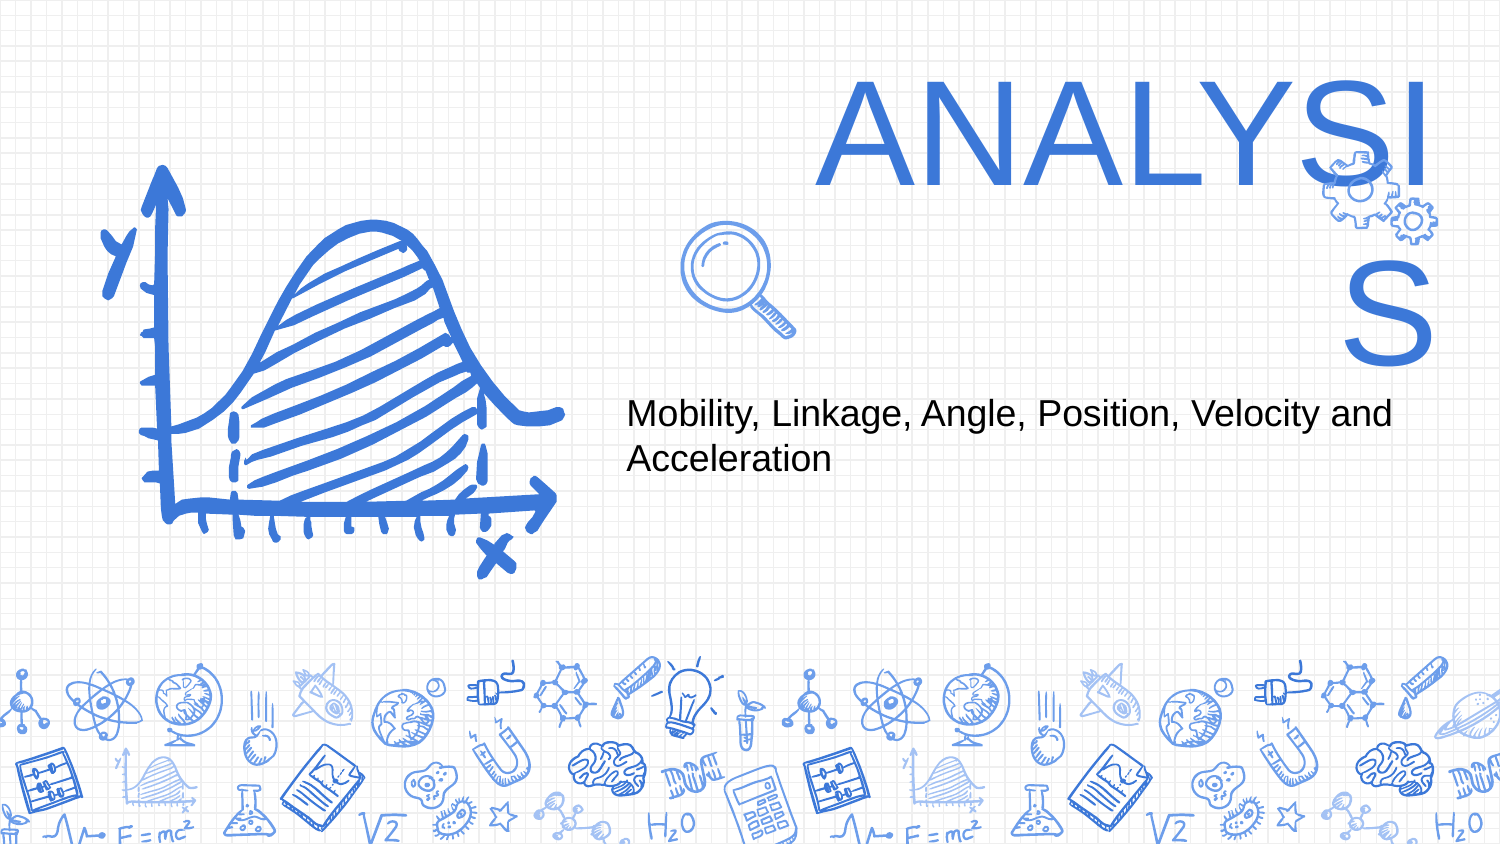

# ANALYSIS
Mobility, Linkage, Angle, Position, Velocity and Acceleration